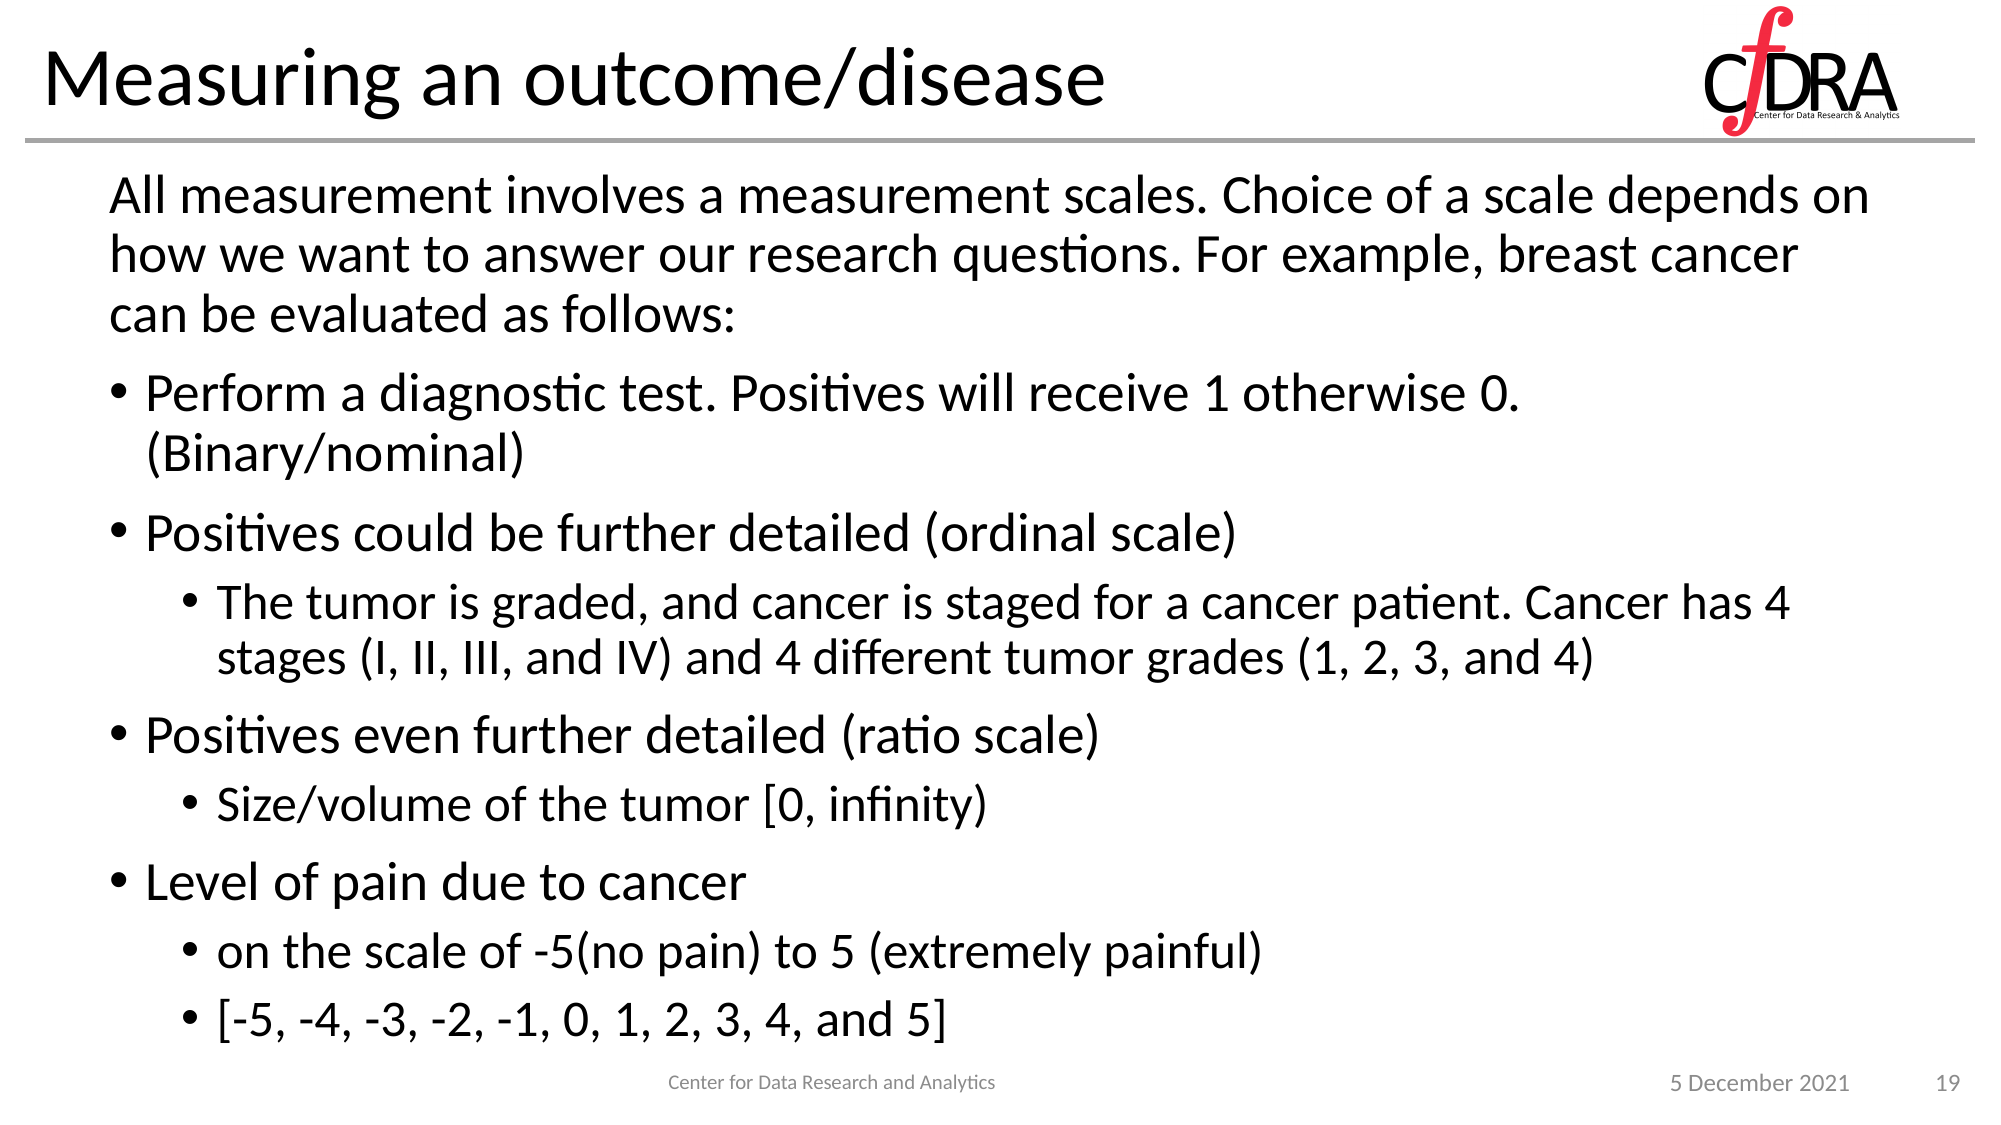

# Measuring an outcome/disease
All measurement involves a measurement scales. Choice of a scale depends on how we want to answer our research questions. For example, breast cancer can be evaluated as follows:
Perform a diagnostic test. Positives will receive 1 otherwise 0. (Binary/nominal)
Positives could be further detailed (ordinal scale)
The tumor is graded, and cancer is staged for a cancer patient. Cancer has 4 stages (I, II, III, and IV) and 4 different tumor grades (1, 2, 3, and 4)
Positives even further detailed (ratio scale)
Size/volume of the tumor [0, infinity)
Level of pain due to cancer
on the scale of -5(no pain) to 5 (extremely painful)
[-5, -4, -3, -2, -1, 0, 1, 2, 3, 4, and 5]
19
Center for Data Research and Analytics
5 December 2021